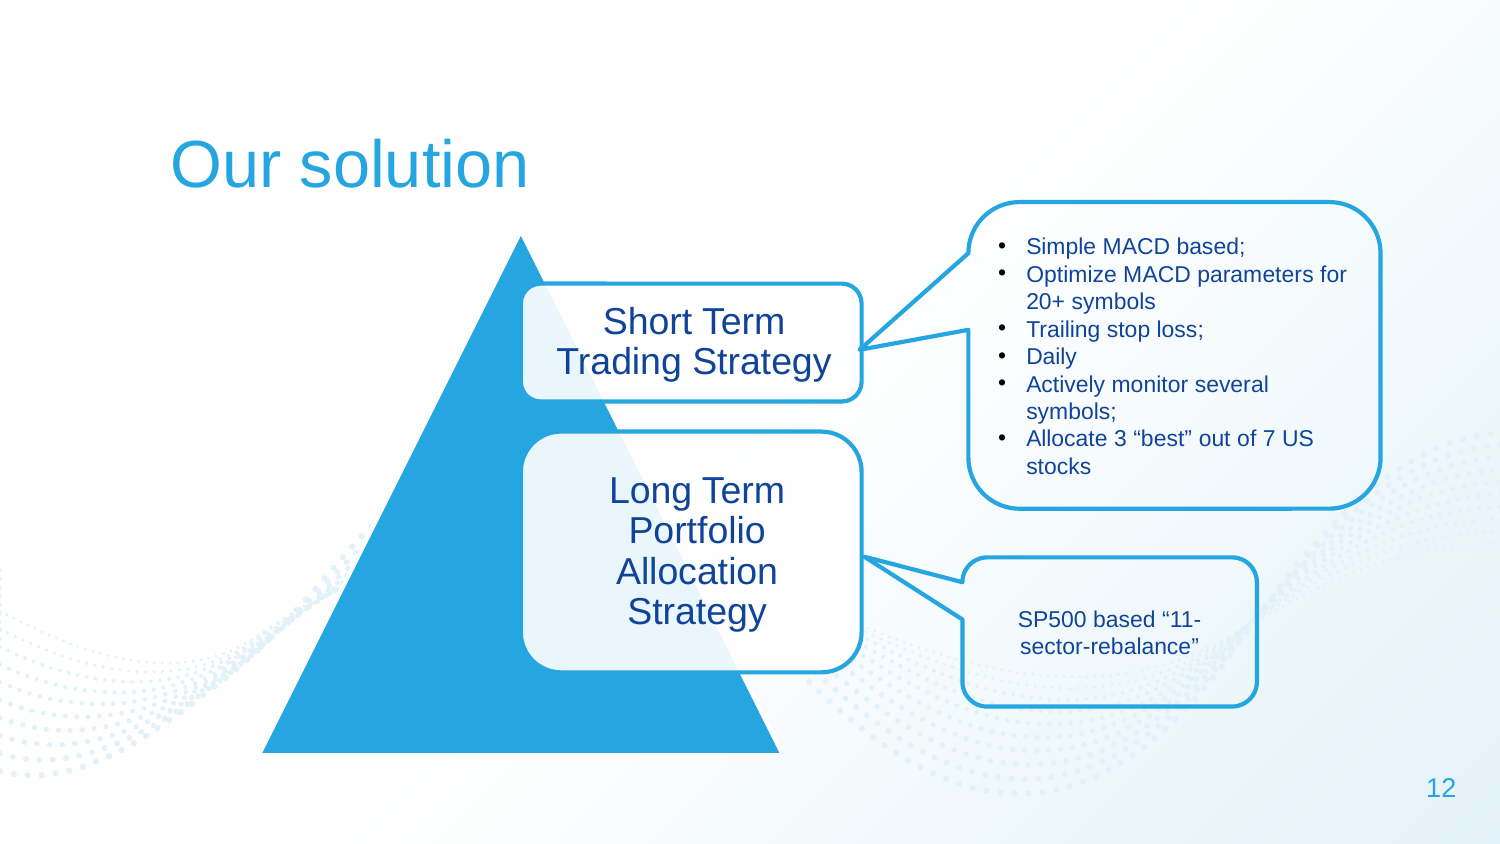

# Our solution
Simple MACD based;
Optimize MACD parameters for 20+ symbols
Trailing stop loss;
Daily
Actively monitor several symbols;
Allocate 3 “best” out of 7 US stocks
Short Term Trading Strategy
Long Term Portfolio Allocation Strategy
SP500 based “11-sector-rebalance”
12